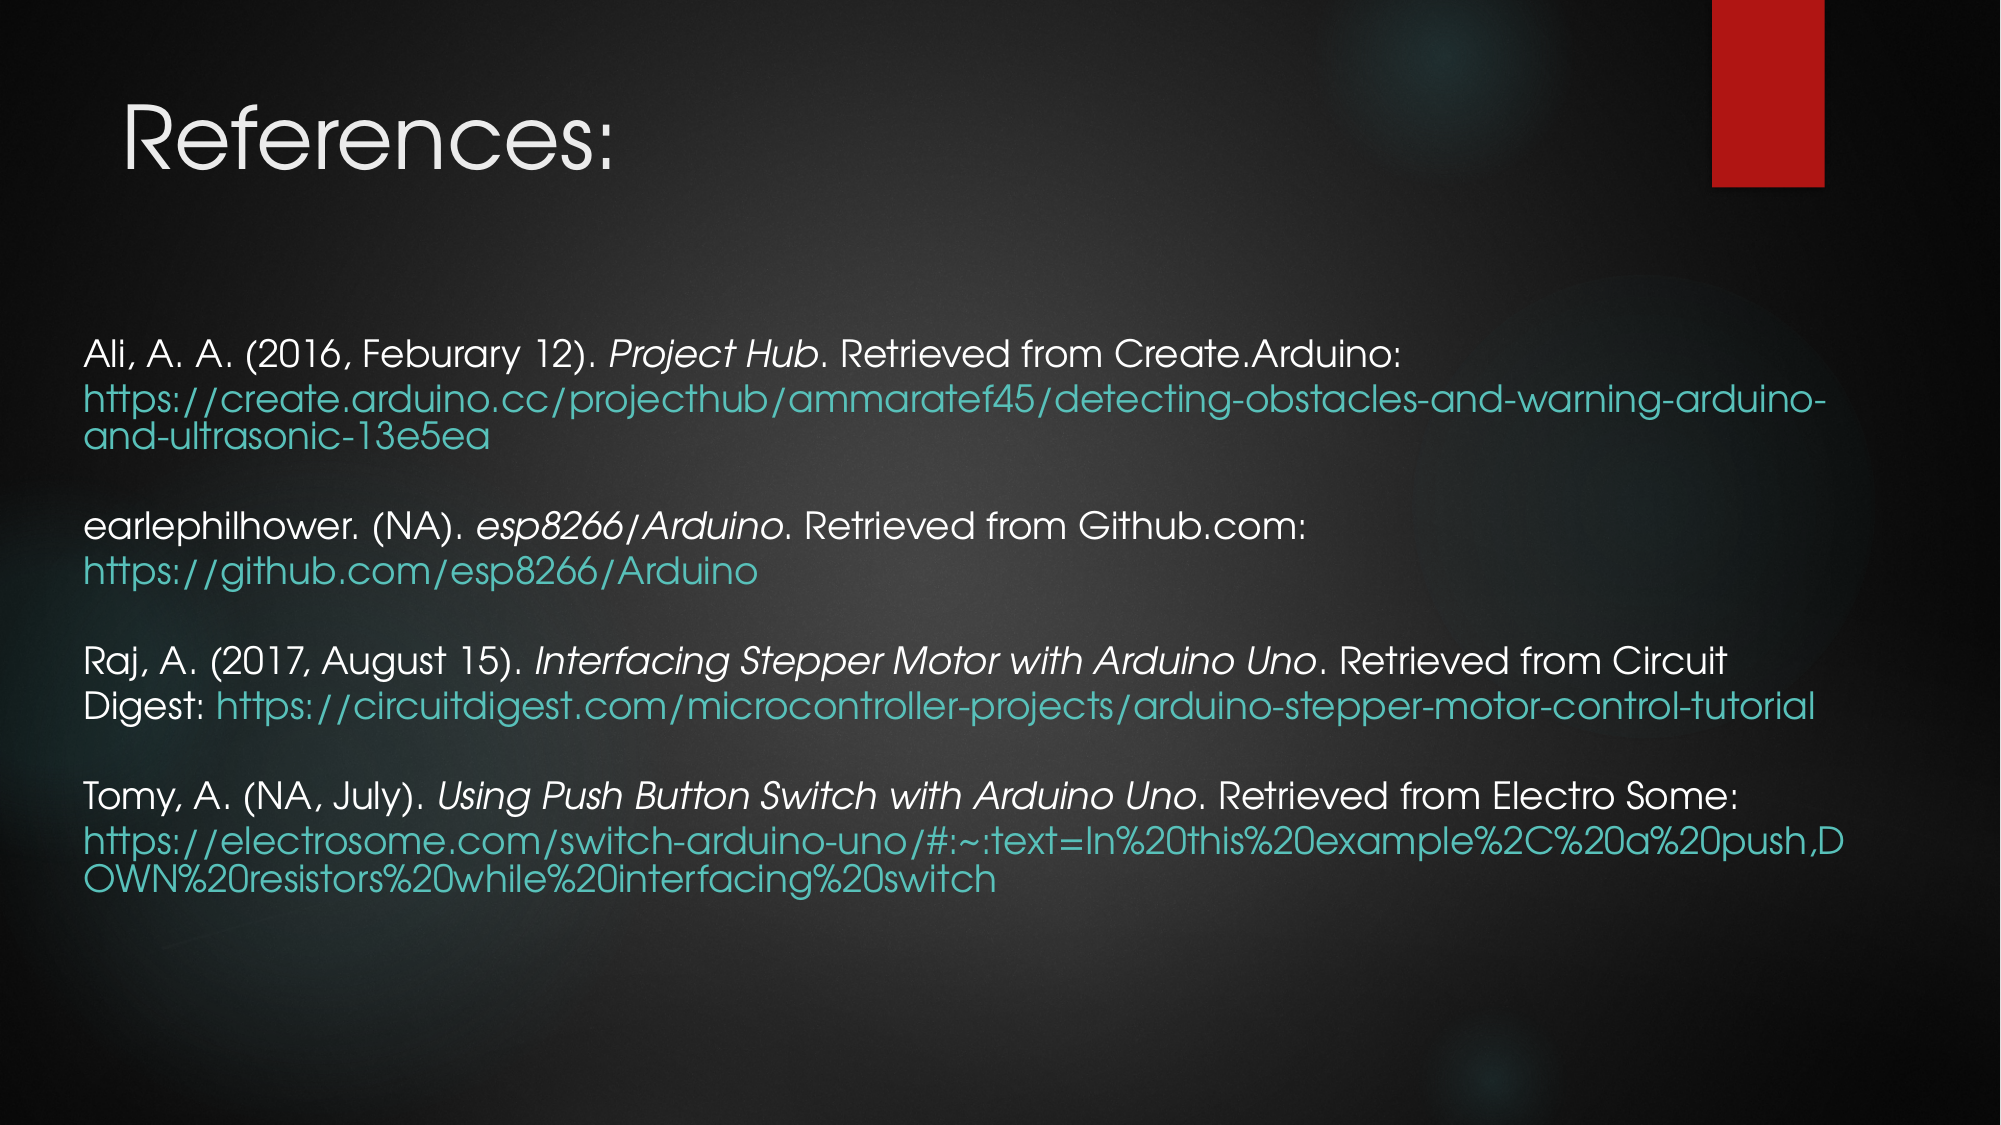

# References:

Ali, A. A. (2016, Feburary 12). Project Hub. Retrieved from Create.Arduino: https://create.arduino.cc/projecthub/ammaratef45/detecting-obstacles-and-warning-arduino-and-ultrasonic-13e5ea

earlephilhower. (NA). esp8266/Arduino. Retrieved from Github.com: https://github.com/esp8266/Arduino

Raj, A. (2017, August 15). Interfacing Stepper Motor with Arduino Uno. Retrieved from Circuit Digest: https://circuitdigest.com/microcontroller-projects/arduino-stepper-motor-control-tutorial

Tomy, A. (NA, July). Using Push Button Switch with Arduino Uno. Retrieved from Electro Some: https://electrosome.com/switch-arduino-uno/#:~:text=In%20this%20example%2C%20a%20push,DOWN%20resistors%20while%20interfacing%20switch